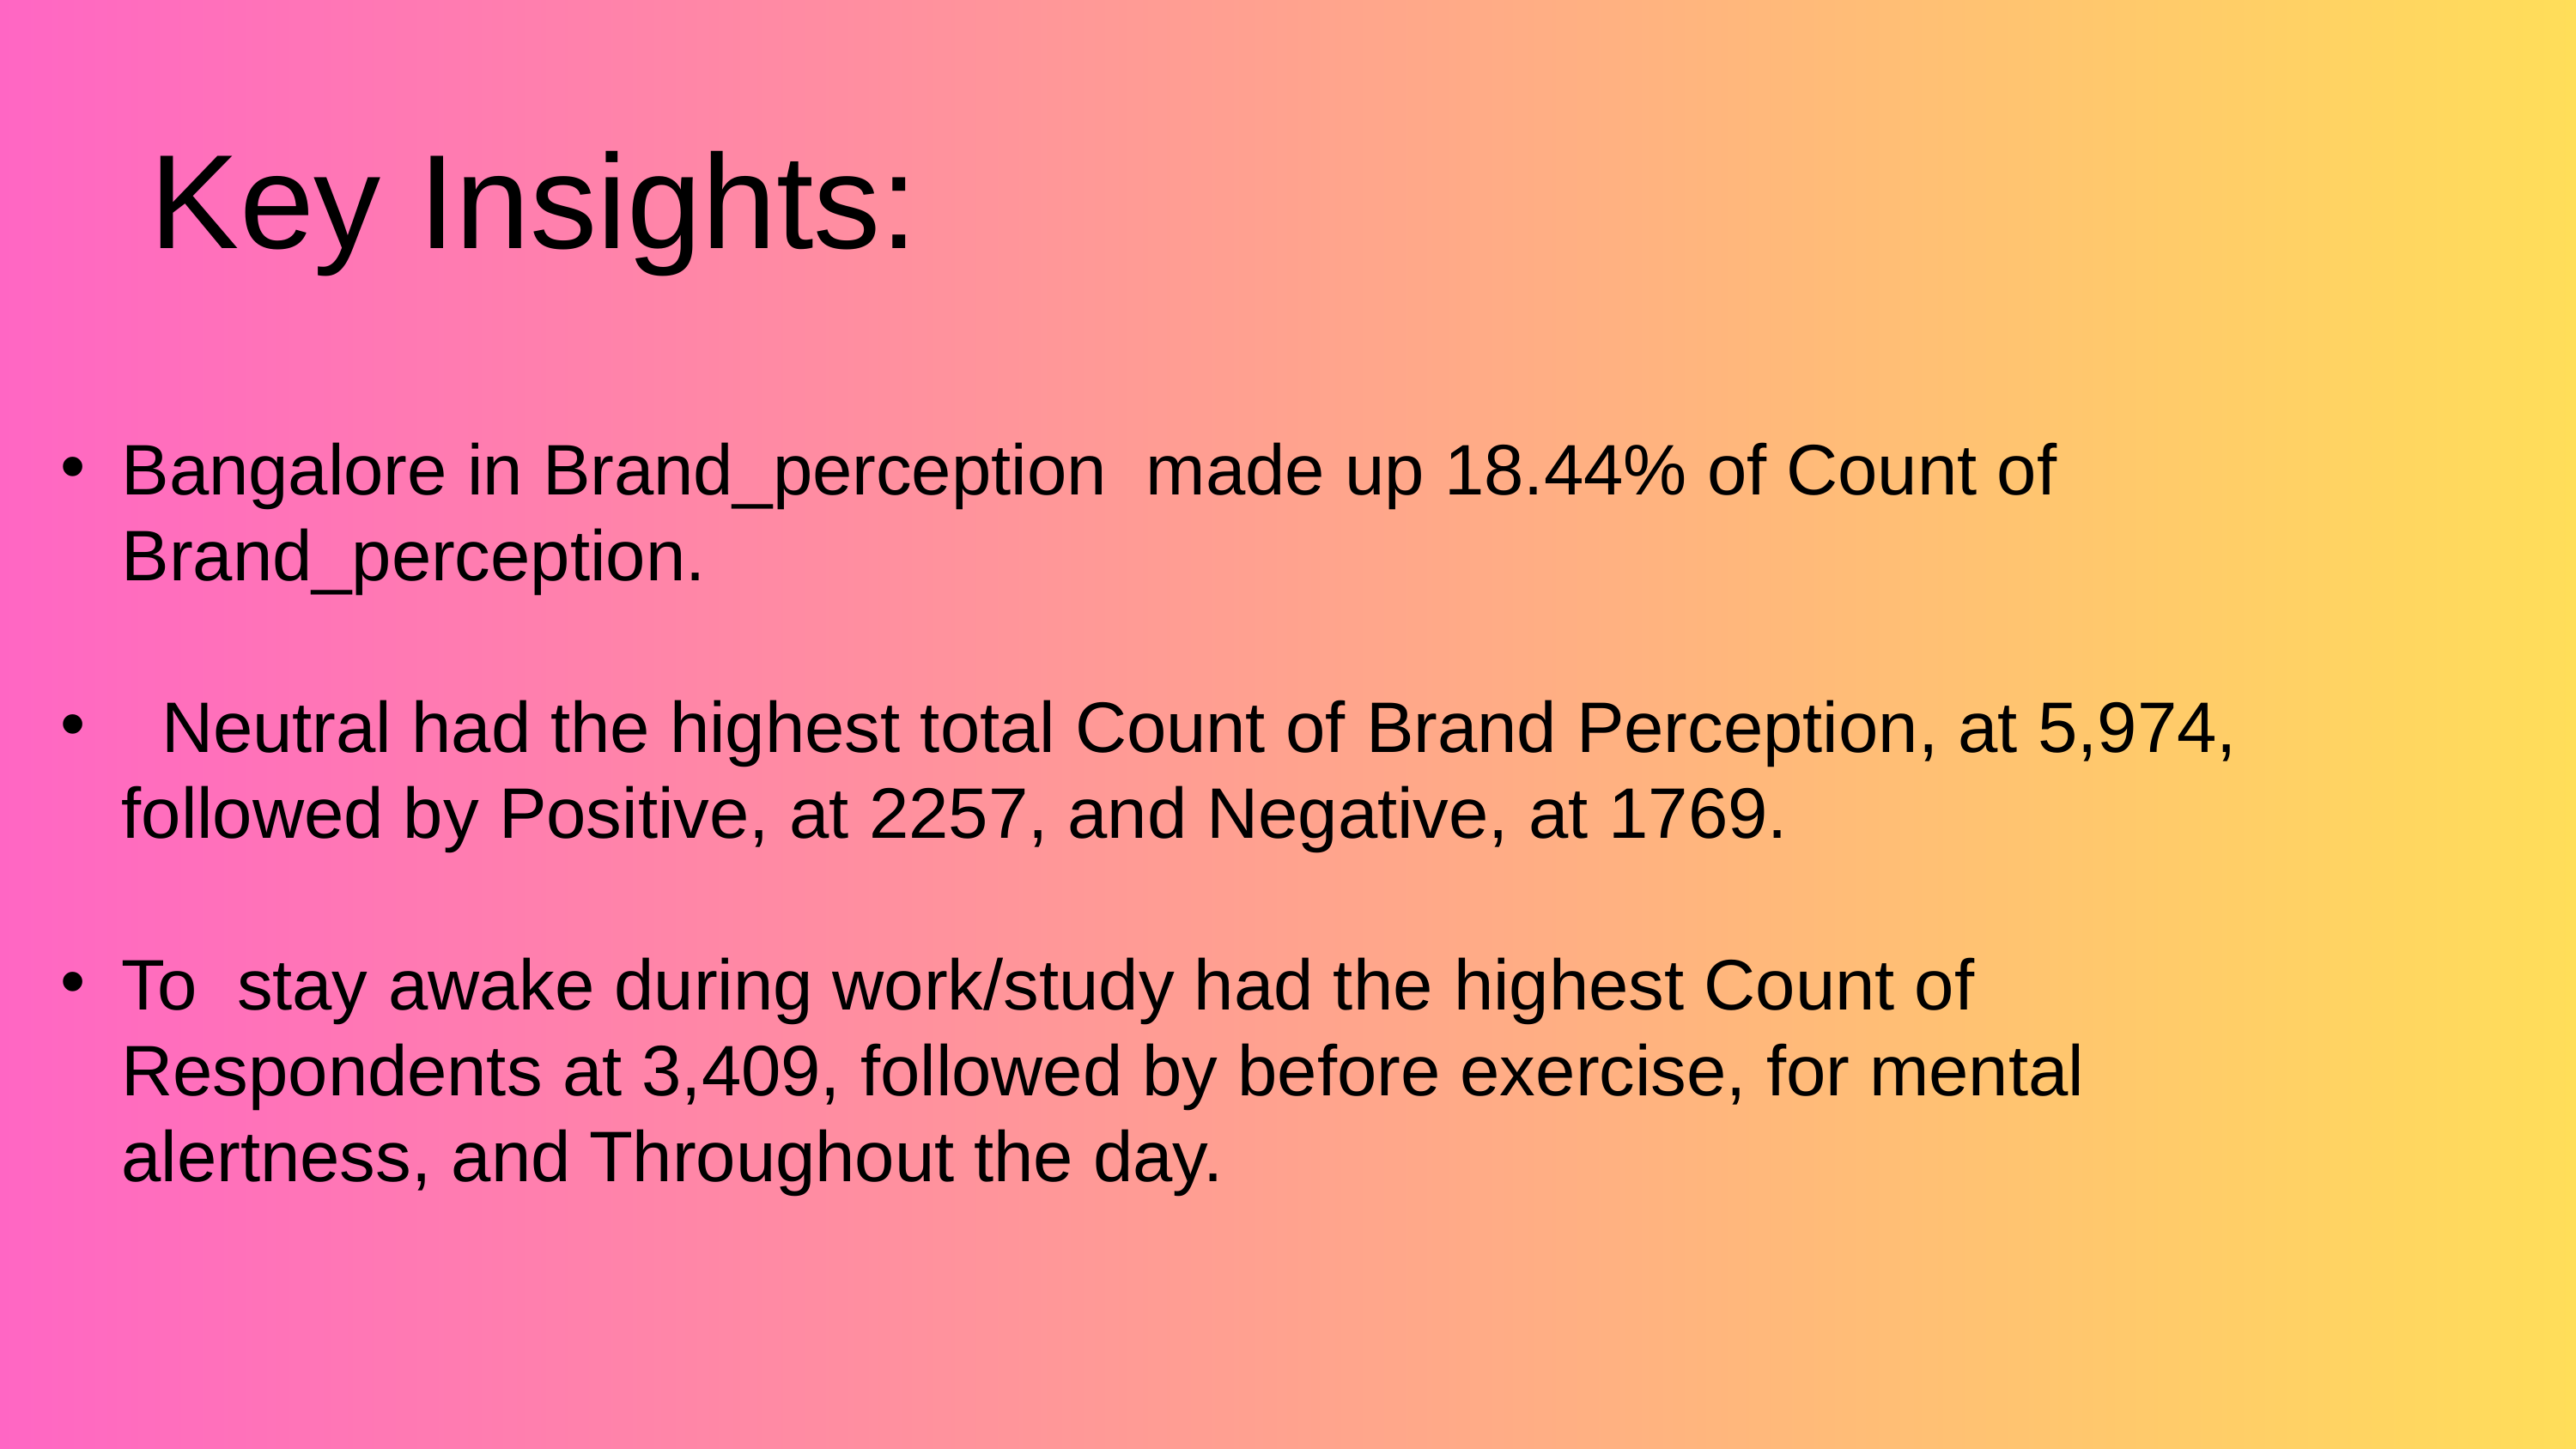

Key Insights:
﻿
﻿﻿Bangalore in Brand_perception  made up 18.44% of Count of Brand_perception.﻿﻿

  Neutral had the highest total Count of Brand Perception, at 5,974, followed by Positive, at 2257, and Negative, at 1769.﻿

To  stay awake during work/study had the highest Count of Respondents at 3,409, followed by before exercise, for mental alertness, and Throughout the day.